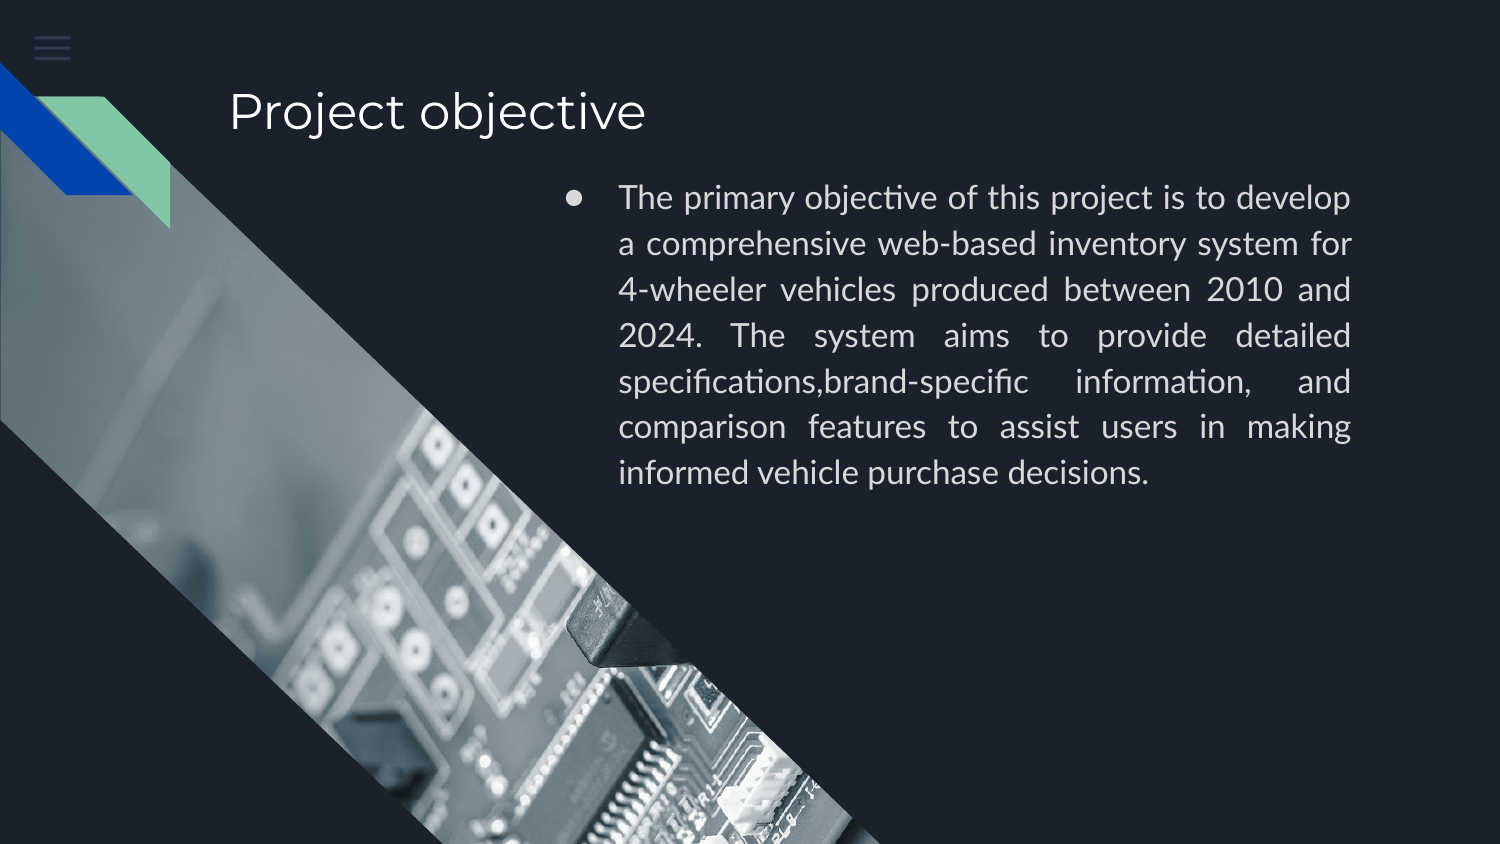

# Project objective
The primary objective of this project is to develop a comprehensive web-based inventory system for 4-wheeler vehicles produced between 2010 and 2024. The system aims to provide detailed specifications,brand-specific information, and comparison features to assist users in making informed vehicle purchase decisions.